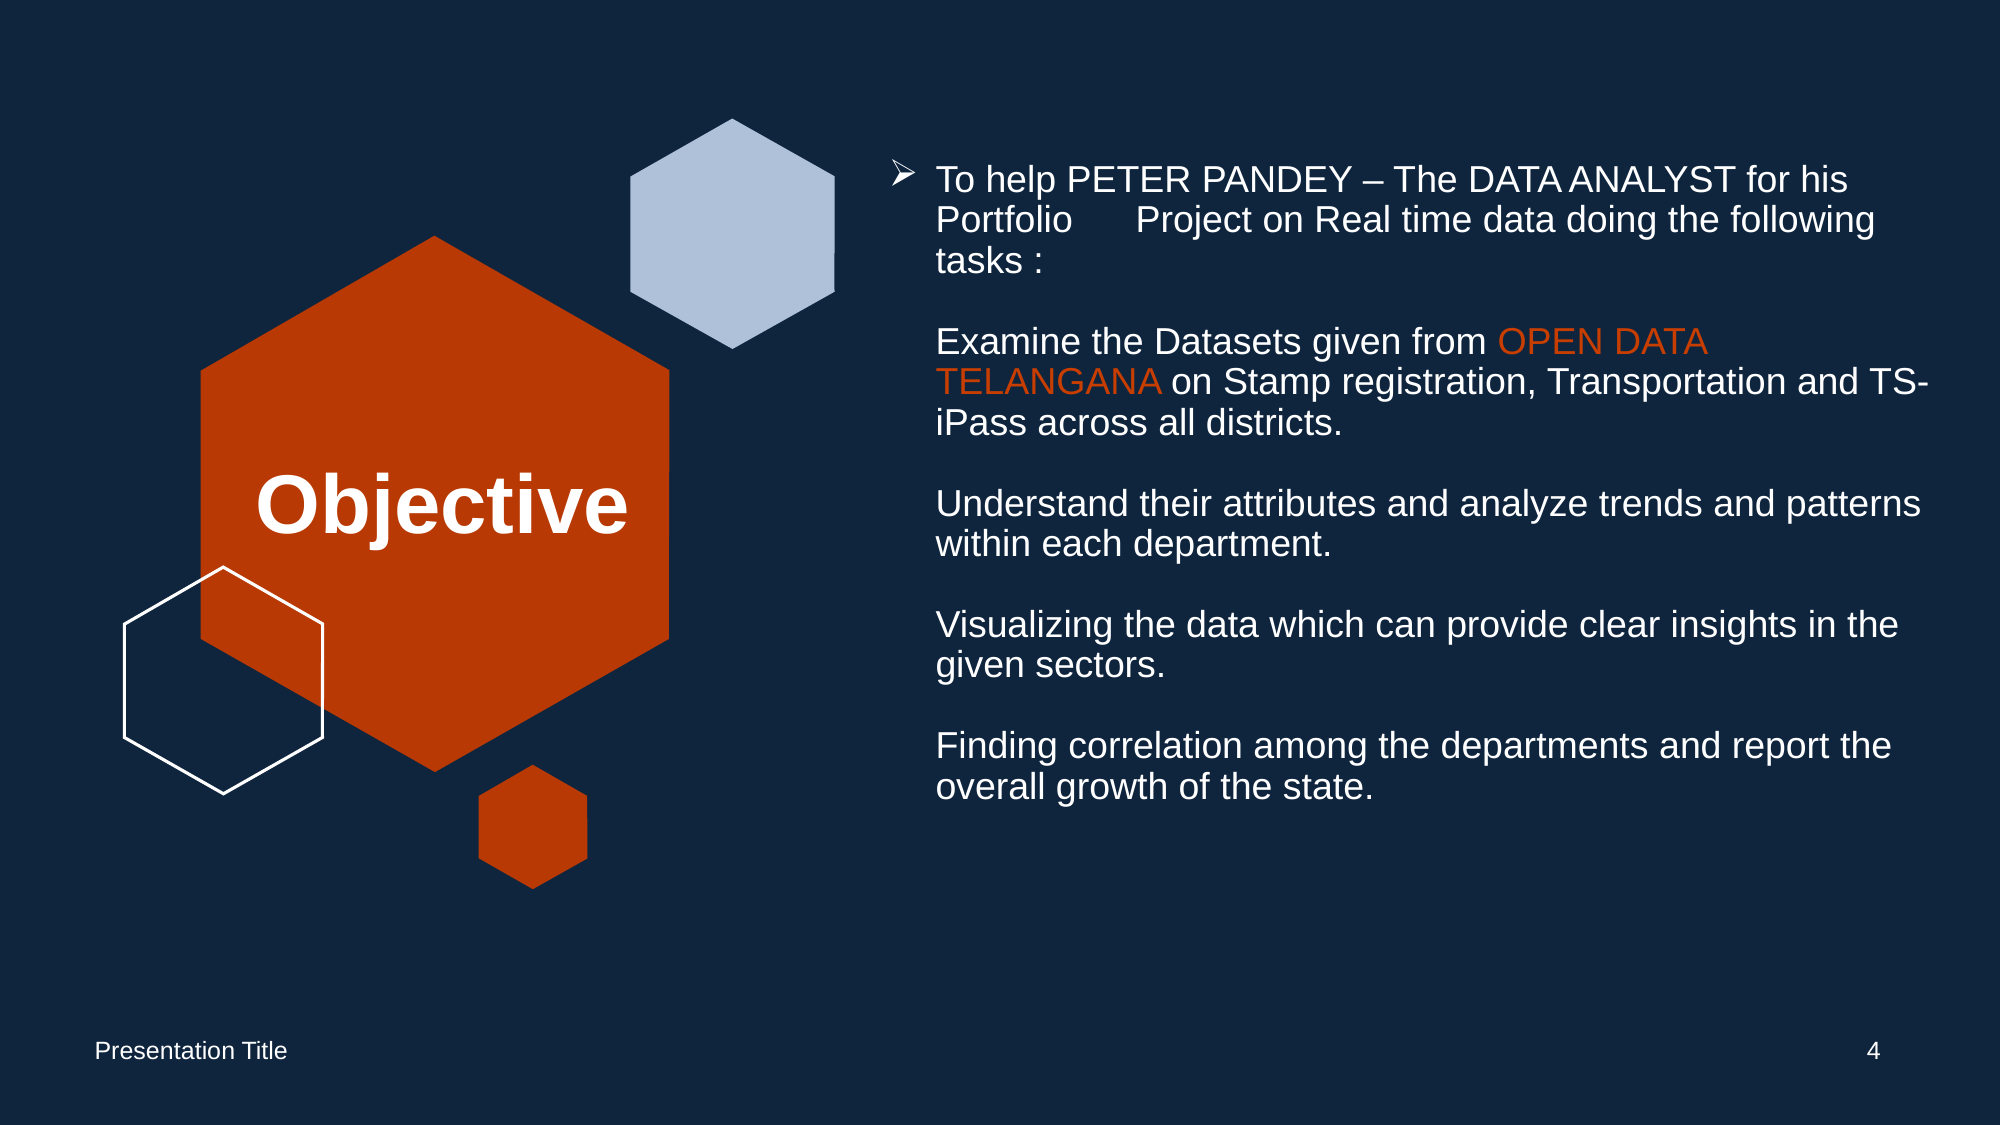

# To help PETER PANDEY – The DATA ANALYST for his Portfolio      Project on Real time data doing the following tasks : Examine the Datasets given from OPEN DATA TELANGANA on Stamp registration, Transportation and TS-iPass across all districts. Understand their attributes and analyze trends and patterns within each department. Visualizing the data which can provide clear insights in the given sectors. Finding correlation among the departments and report the overall growth of the state.
Objective
4
Presentation Title